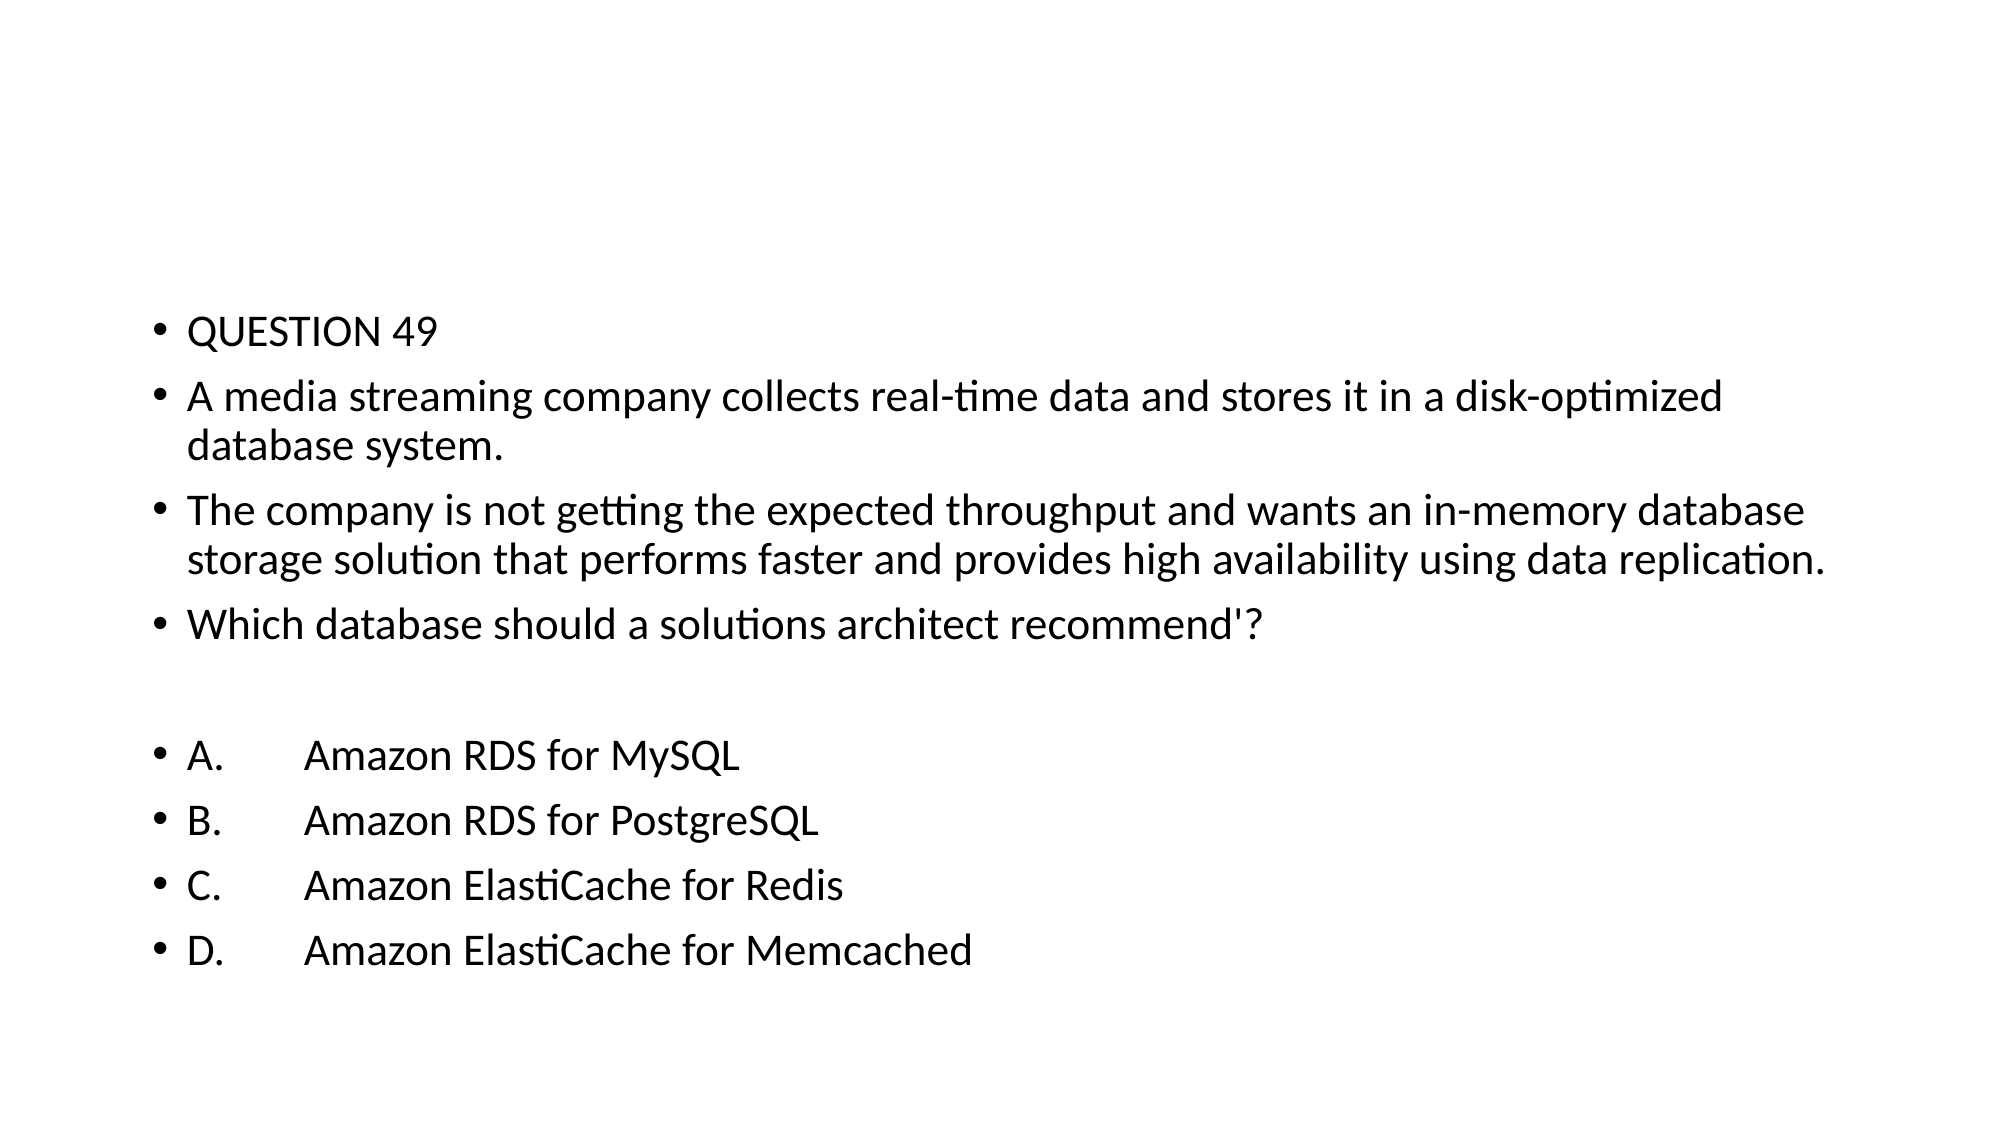

#
QUESTION 49
A media streaming company collects real-time data and stores it in a disk-optimized database system.
The company is not getting the expected throughput and wants an in-memory database storage solution that performs faster and provides high availability using data replication.
Which database should a solutions architect recommend'?

A.	Amazon RDS for MySQL
B.	Amazon RDS for PostgreSQL
C.	Amazon ElastiCache for Redis
D.	Amazon ElastiCache for Memcached